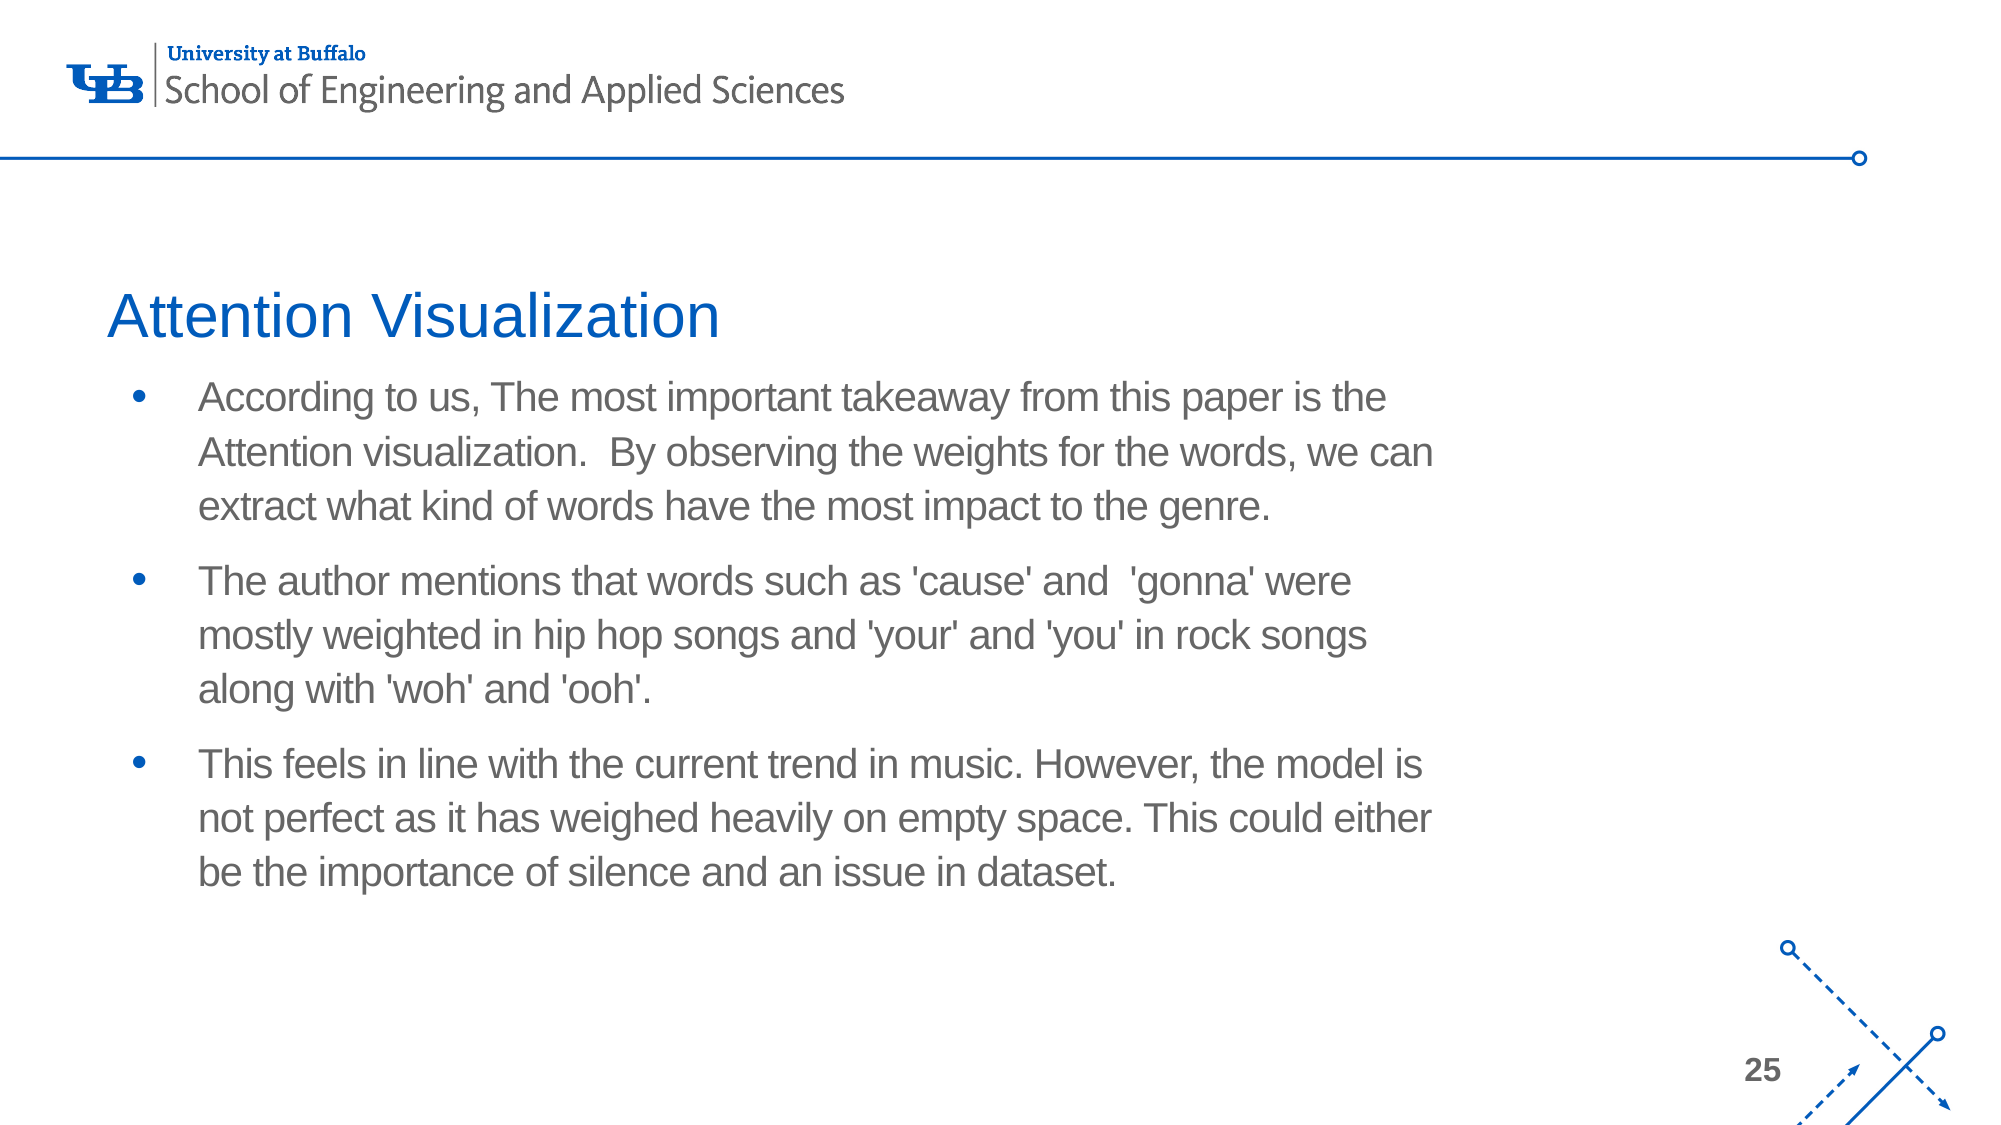

# Attention Visualization
According to us, The most important takeaway from this paper is the Attention visualization.  By observing the weights for the words, we can extract what kind of words have the most impact to the genre.
The author mentions that words such as 'cause' and  'gonna' were mostly weighted in hip hop songs and 'your' and 'you' in rock songs along with 'woh' and 'ooh'.
This feels in line with the current trend in music. However, the model is not perfect as it has weighed heavily on empty space. This could either be the importance of silence and an issue in dataset.